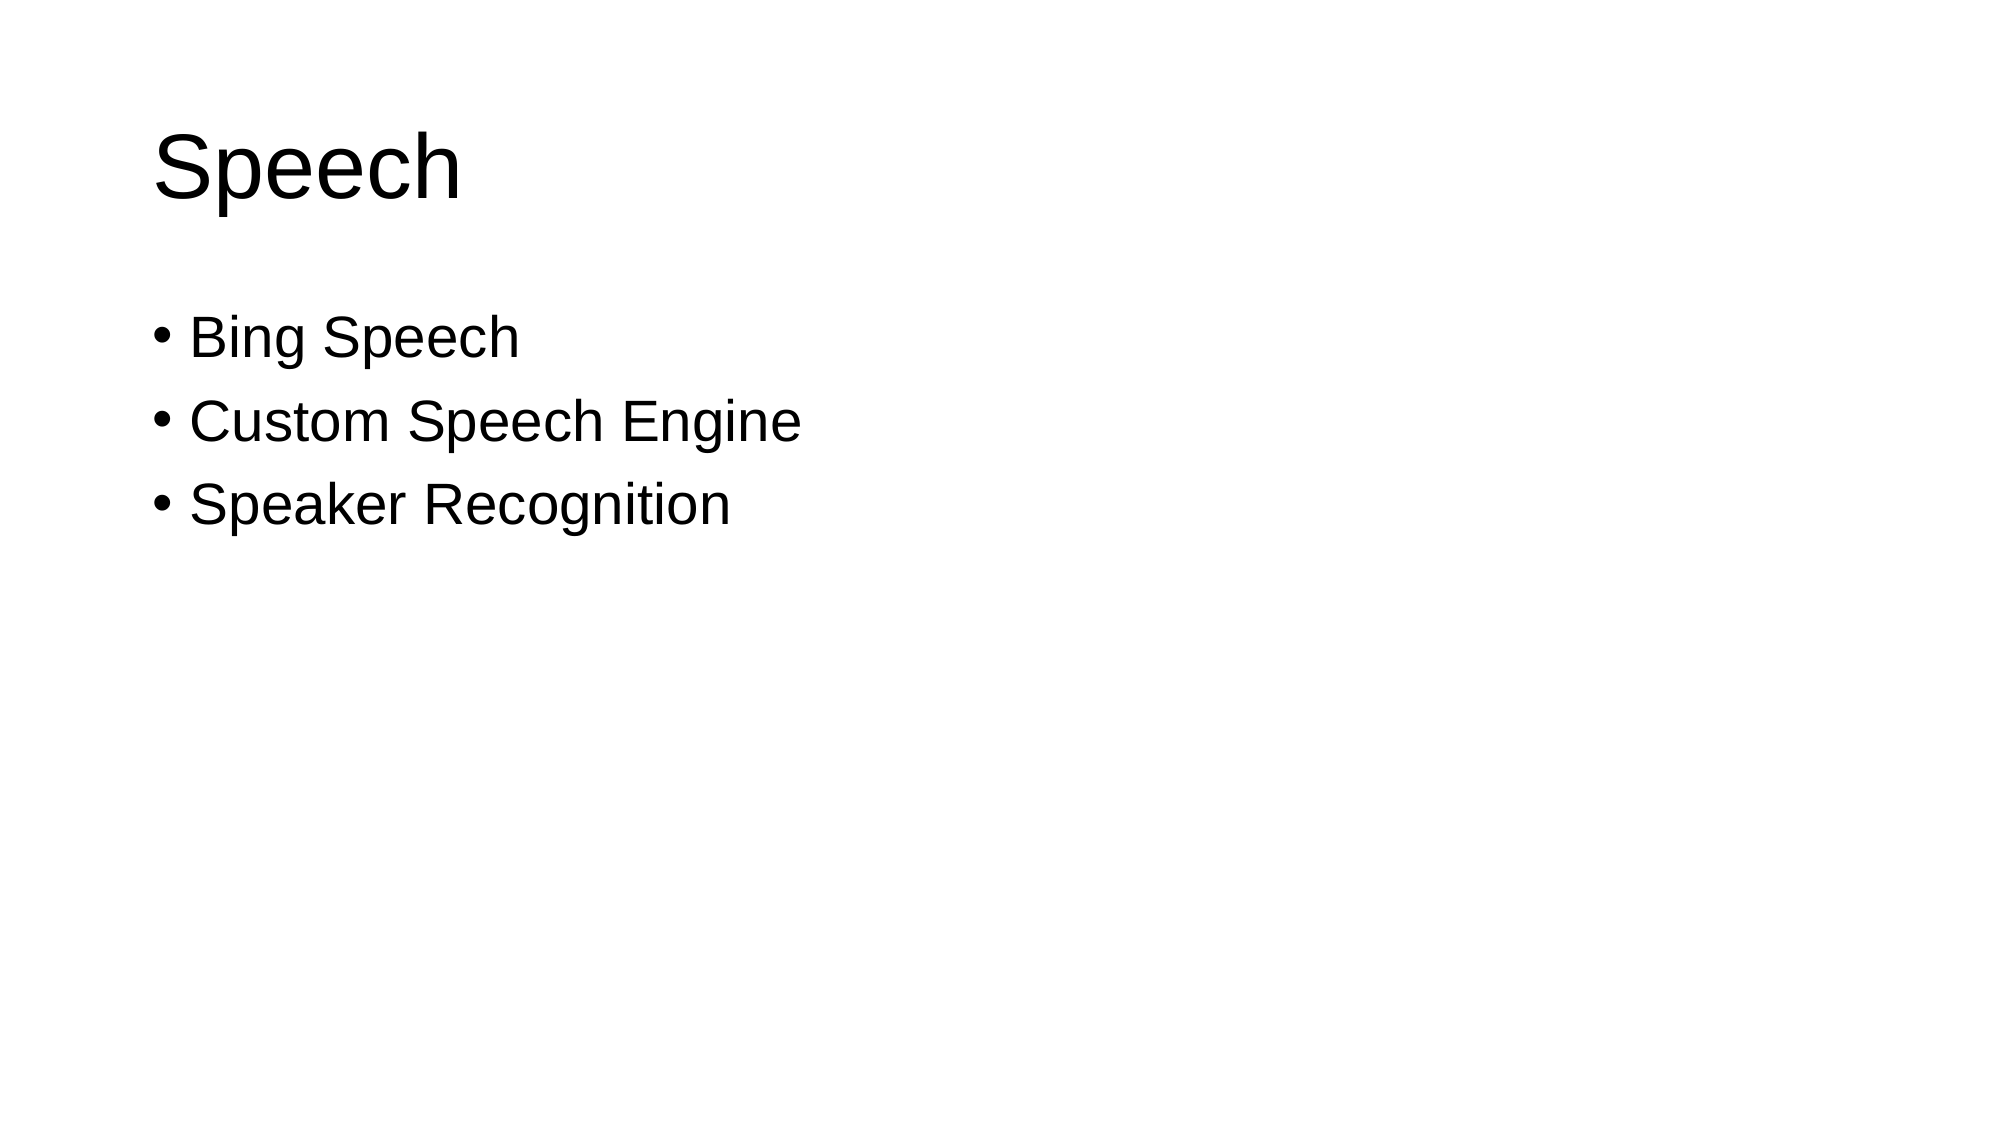

# Speech
Bing Speech
Custom Speech Engine
Speaker Recognition